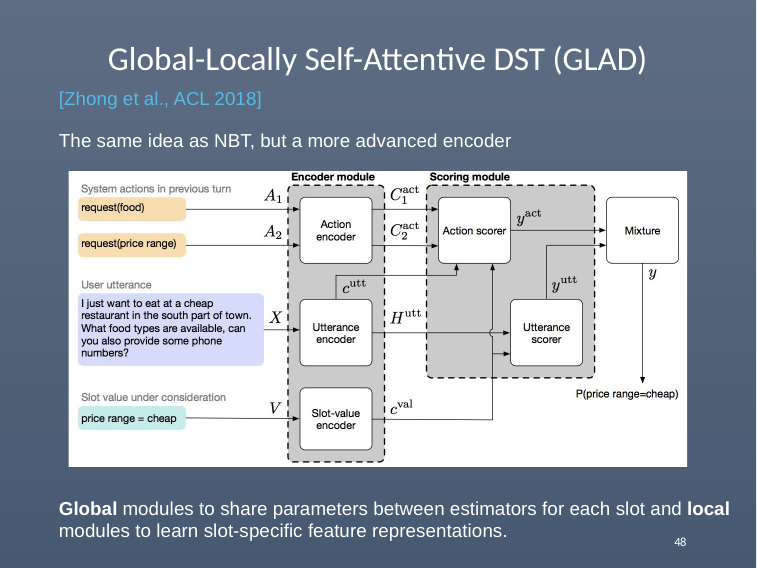

# Global-Locally Self-Attentive DST (GLAD)
[Zhong et al., ACL 2018]

The same idea as NBT, but a more advanced encoder

Global modules to share parameters between estimators for each slot and local
modules to learn slot-specific feature representations.
48